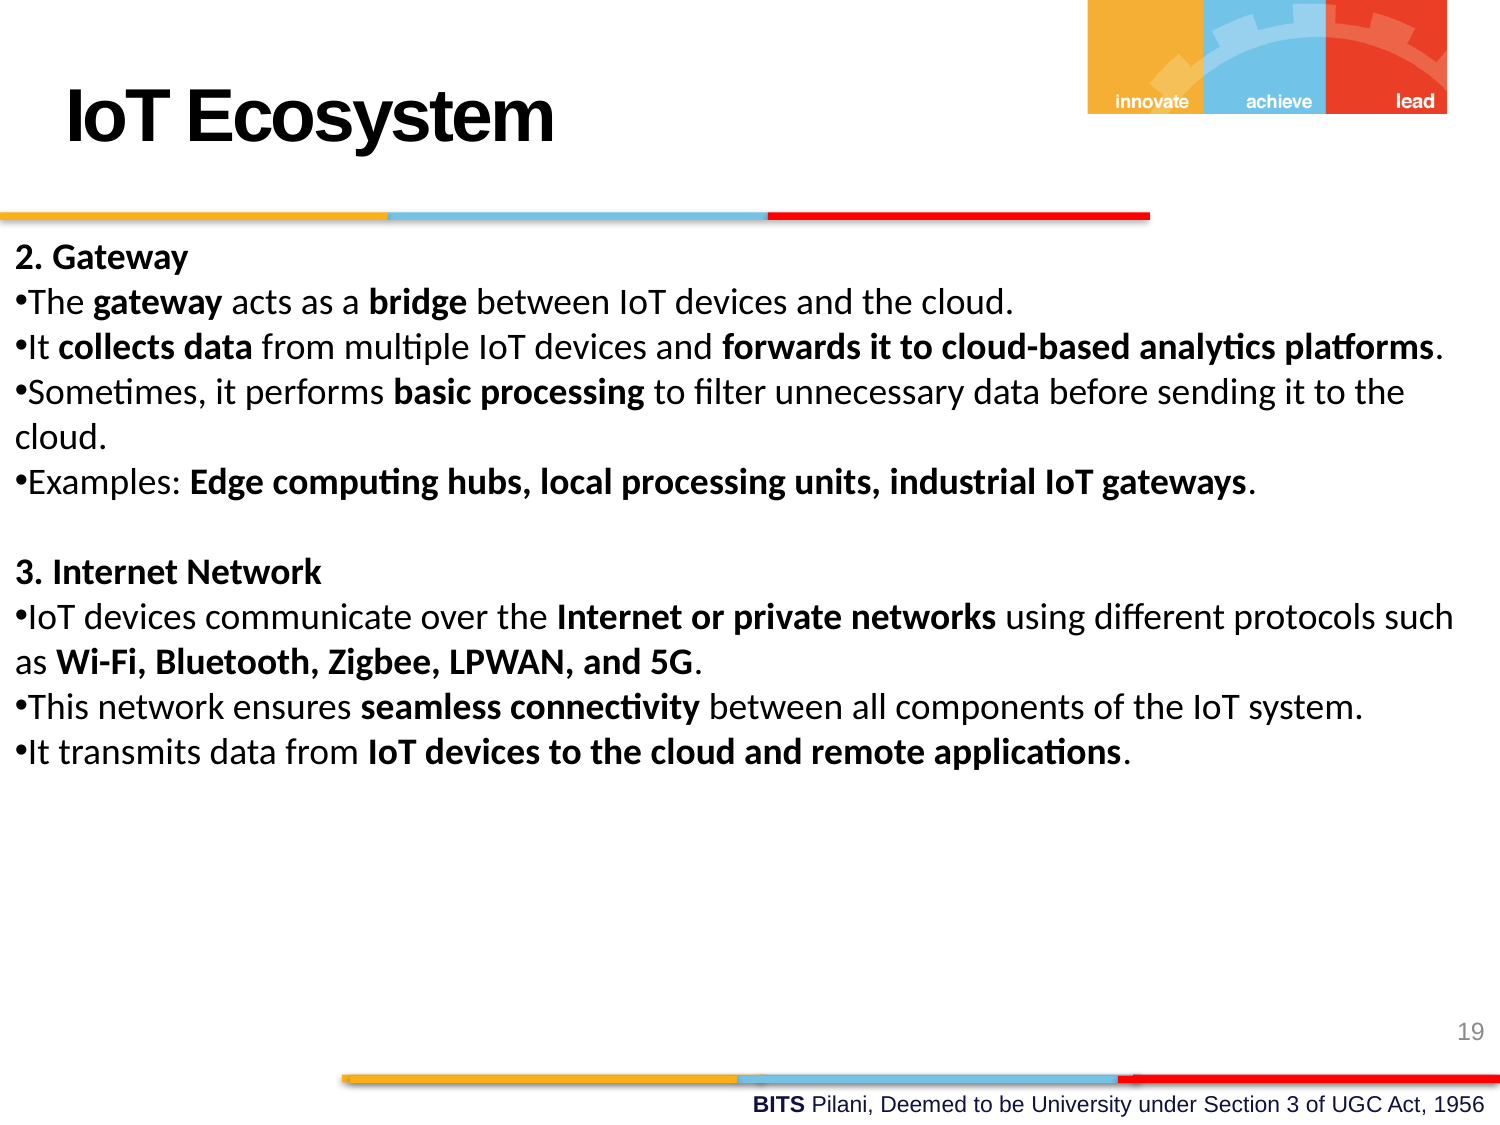

IoT Ecosystem
2. Gateway
The gateway acts as a bridge between IoT devices and the cloud.
It collects data from multiple IoT devices and forwards it to cloud-based analytics platforms.
Sometimes, it performs basic processing to filter unnecessary data before sending it to the cloud.
Examples: Edge computing hubs, local processing units, industrial IoT gateways.

3. Internet Network
IoT devices communicate over the Internet or private networks using different protocols such as Wi-Fi, Bluetooth, Zigbee, LPWAN, and 5G.
This network ensures seamless connectivity between all components of the IoT system.
It transmits data from IoT devices to the cloud and remote applications.

19